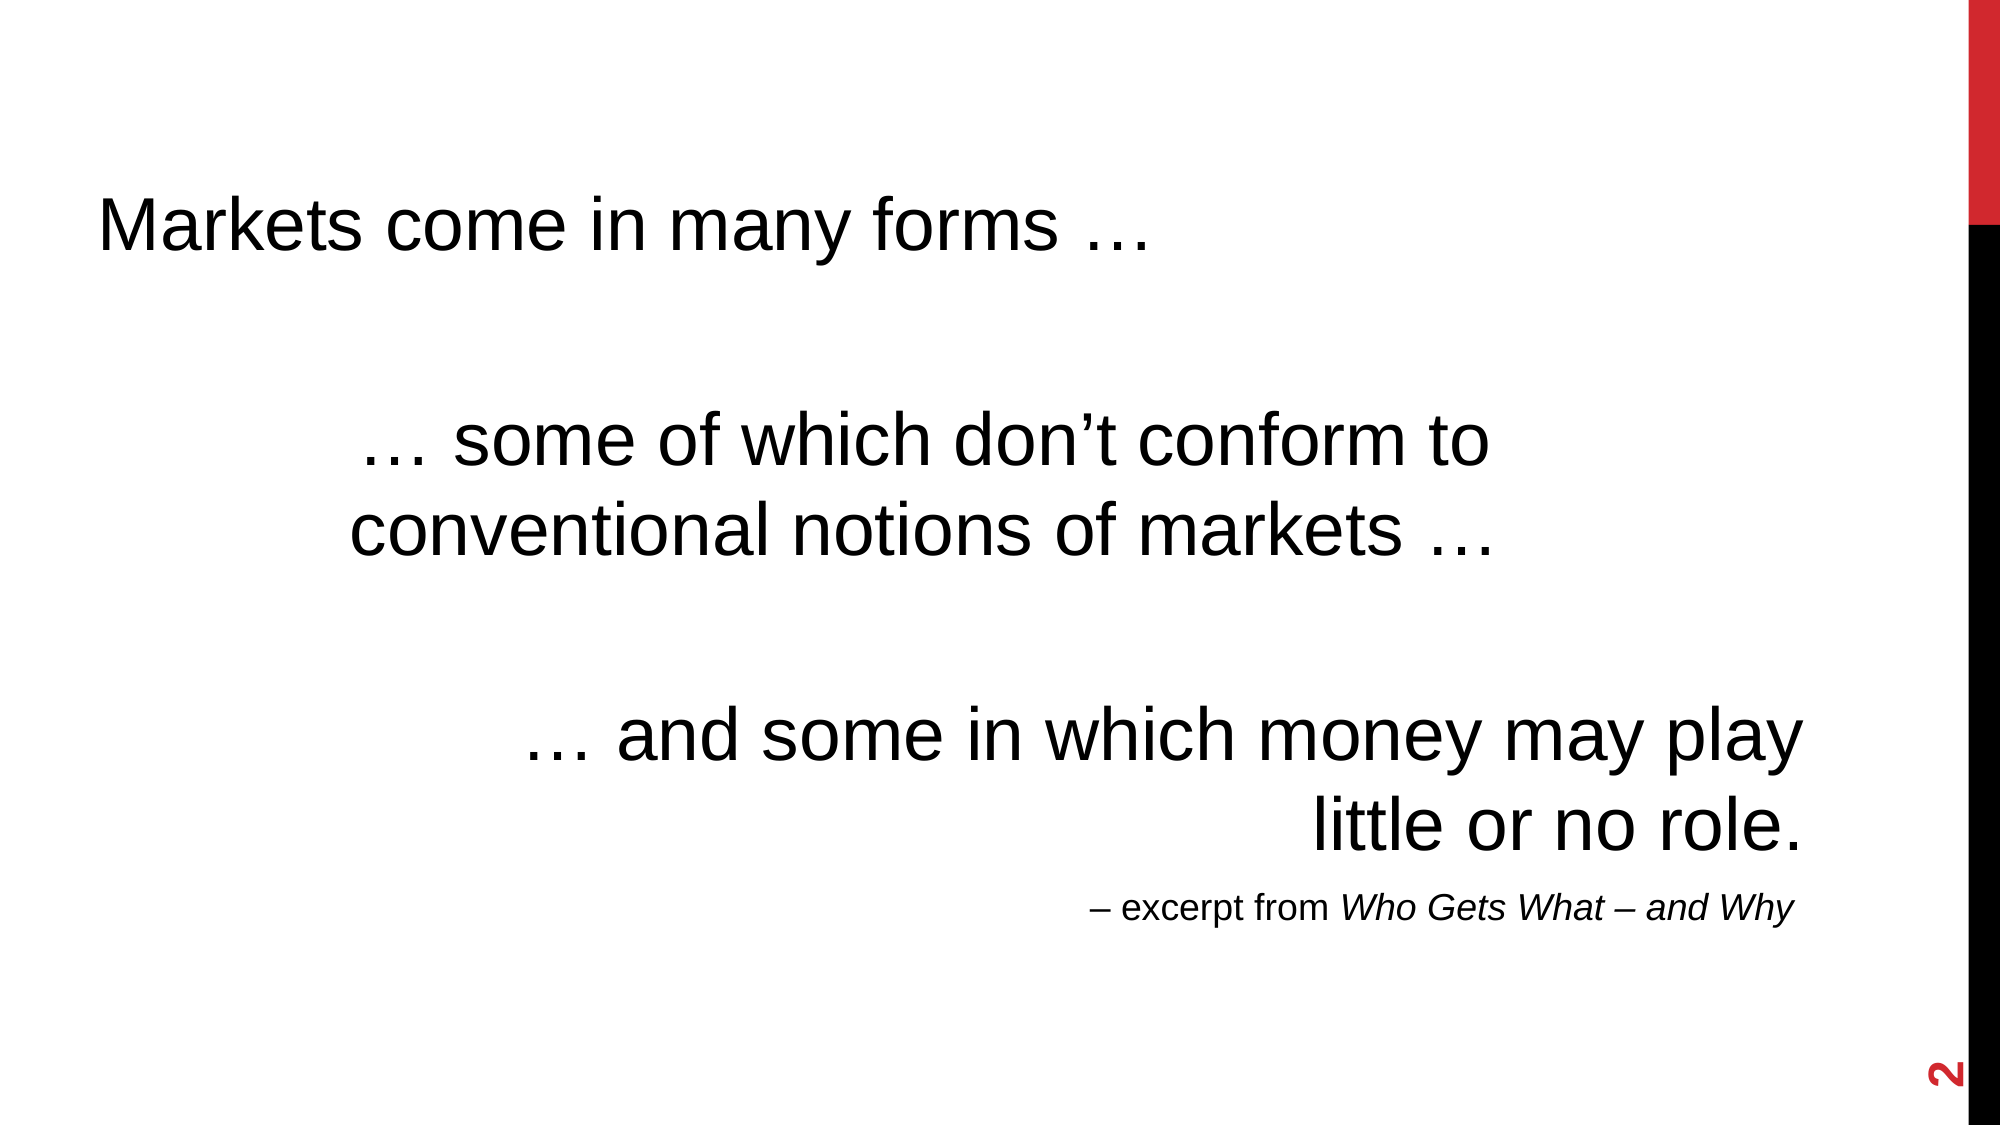

Markets come in many forms …
… some of which don’t conform to conventional notions of markets …
… and some in which money may play little or no role.
– excerpt from Who Gets What – and Why
2